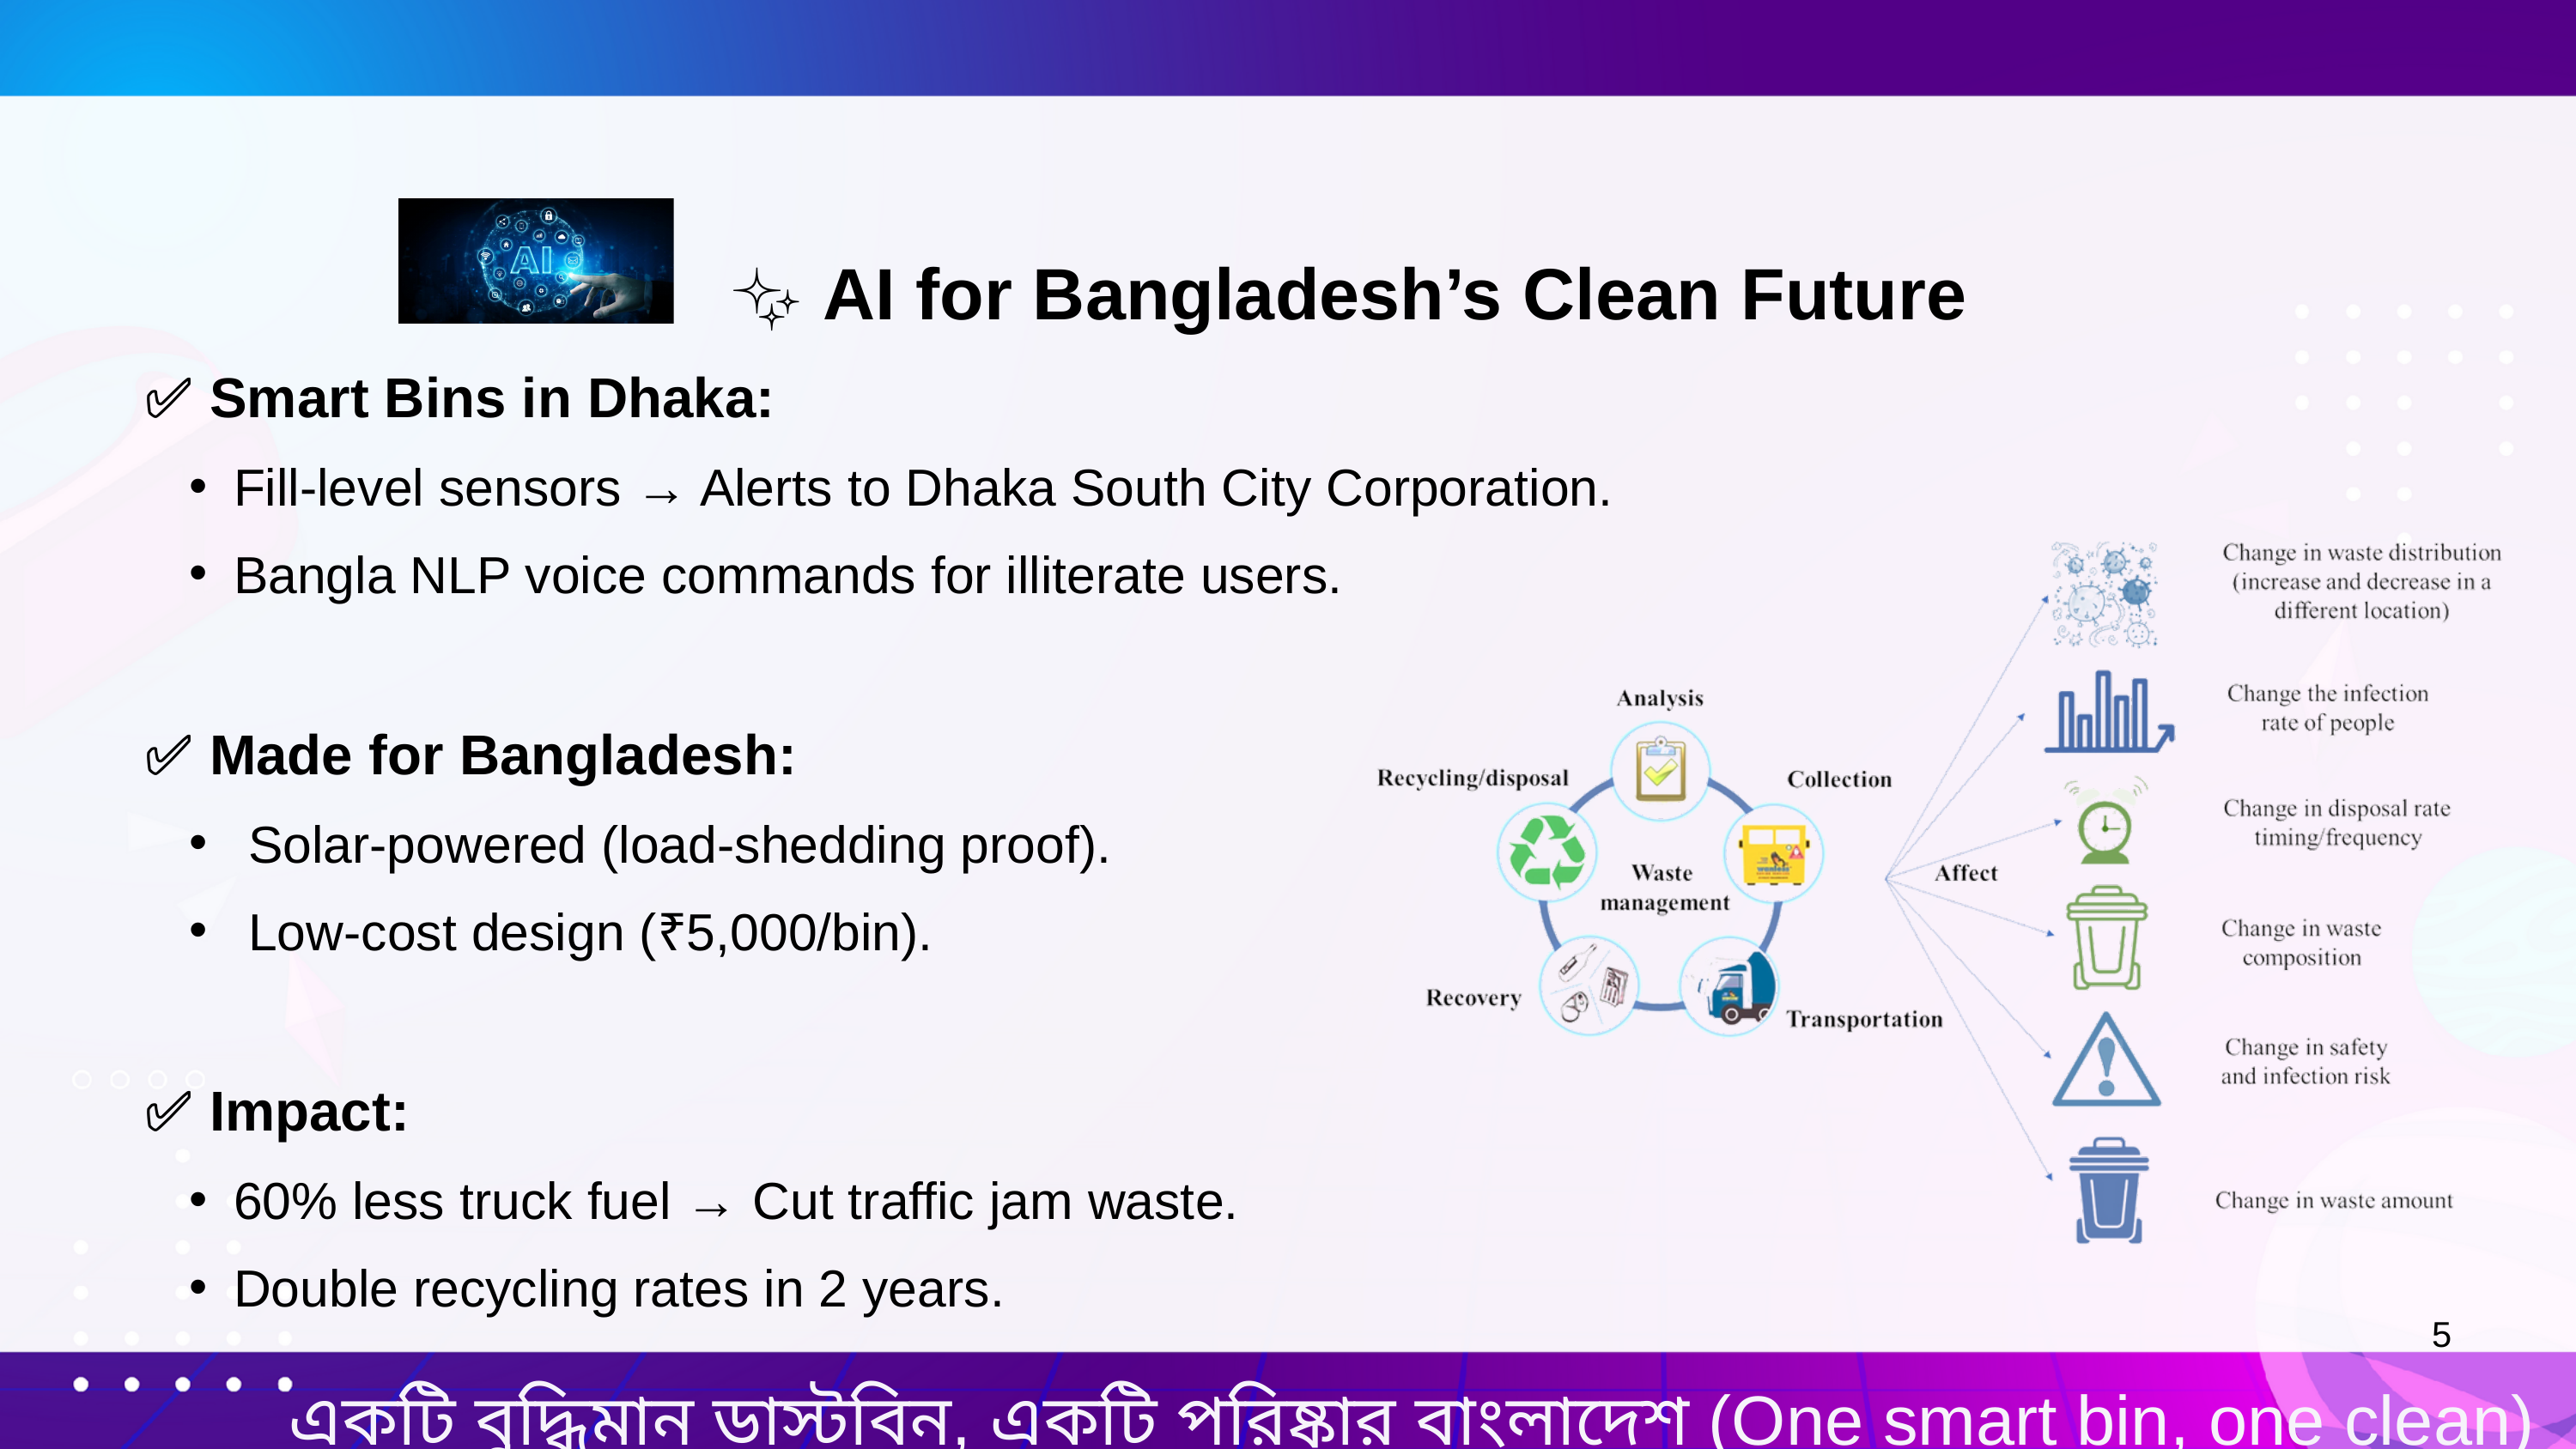

✨ AI for Bangladesh’s Clean Future
✅ Smart Bins in Dhaka:
Fill-level sensors → Alerts to Dhaka South City Corporation.
Bangla NLP voice commands for illiterate users.

✅ Made for Bangladesh:
 Solar-powered (load-shedding proof).
 Low-cost design (₹5,000/bin).

✅ Impact:
60% less truck fuel → Cut traffic jam waste.
Double recycling rates in 2 years.

5
একটি বুদ্ধিমান ডাস্টবিন, একটি পরিষ্কার বাংলাদেশ (One smart bin, one clean) Bangladesh)